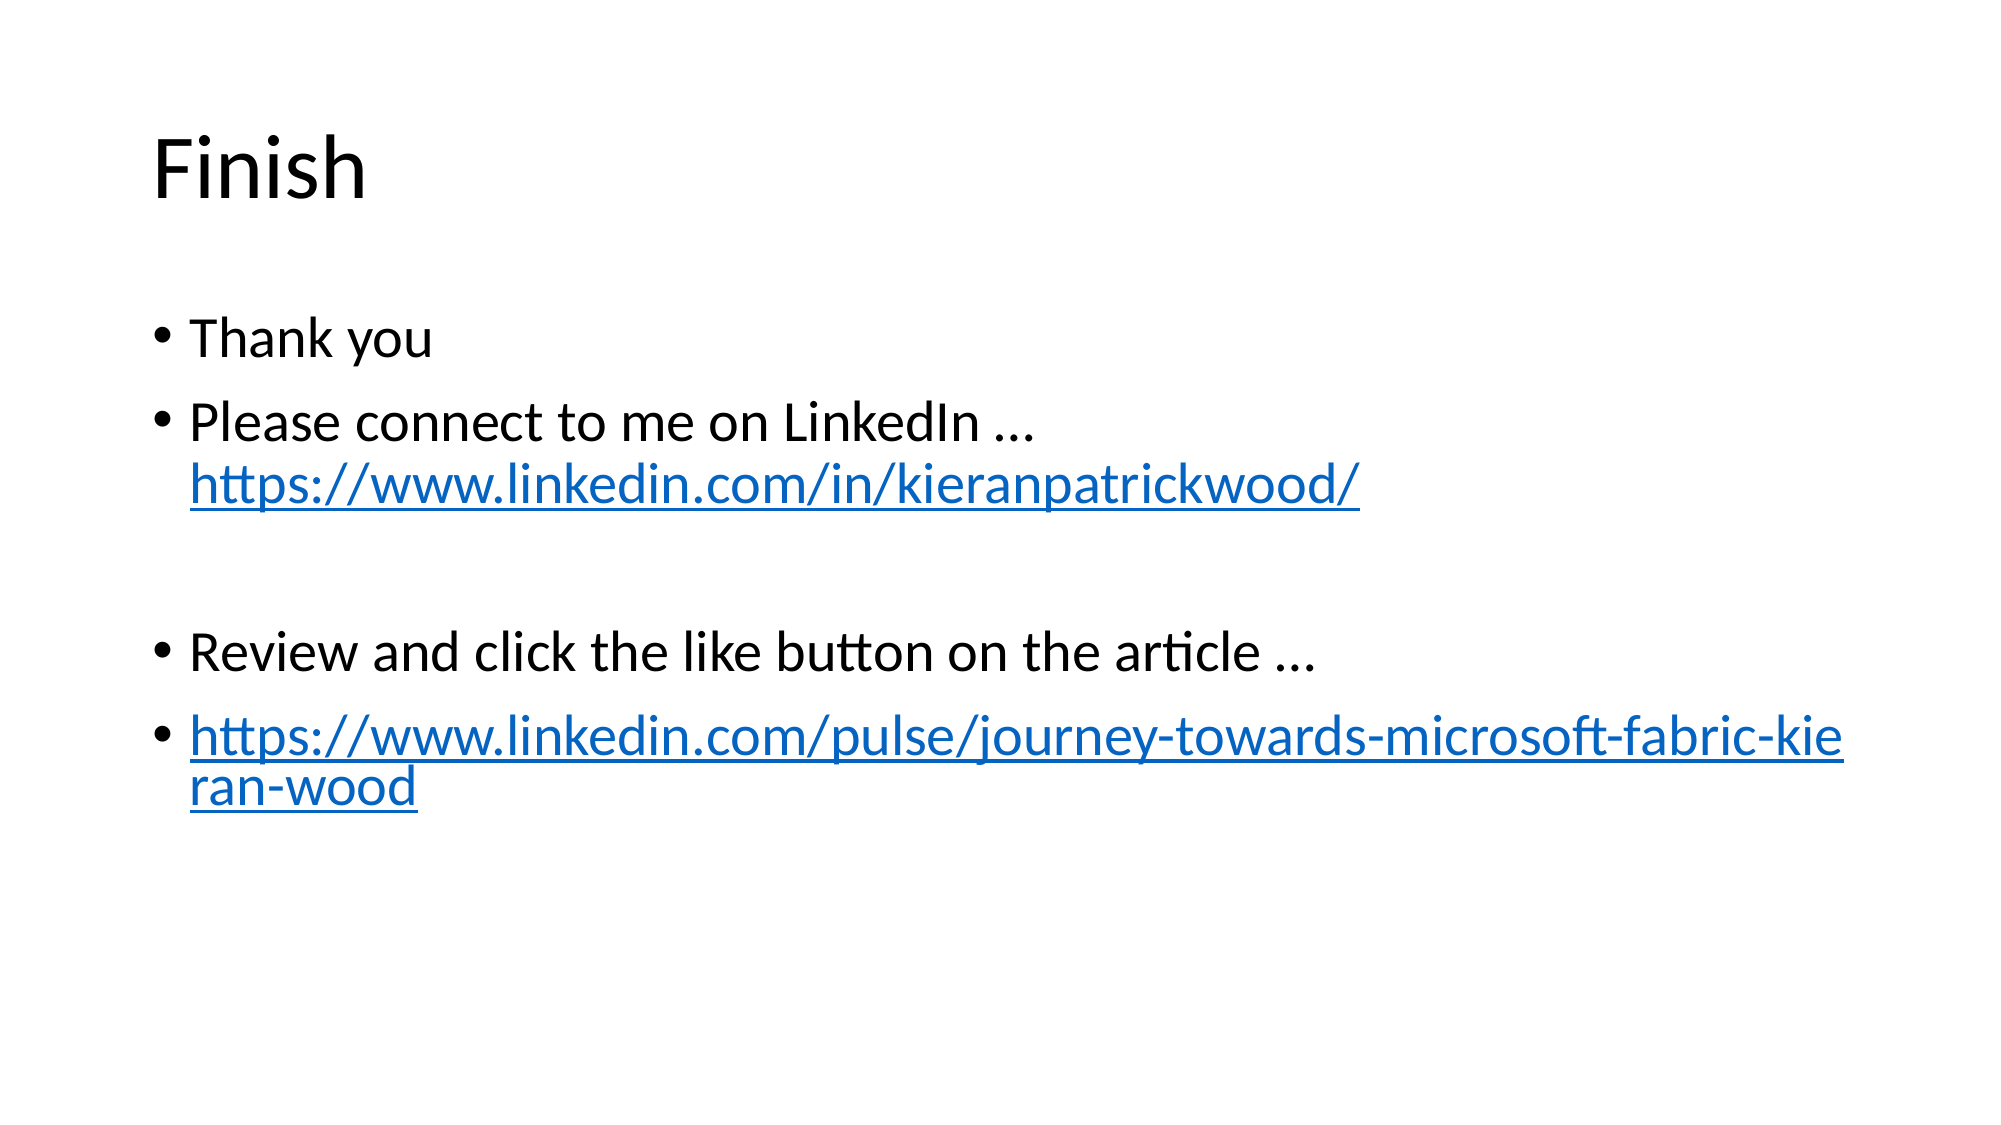

# Finish
Thank you
Please connect to me on LinkedIn … https://www.linkedin.com/in/kieranpatrickwood/

Review and click the like button on the article …
https://www.linkedin.com/pulse/journey-towards-microsoft-fabric-kieran-wood